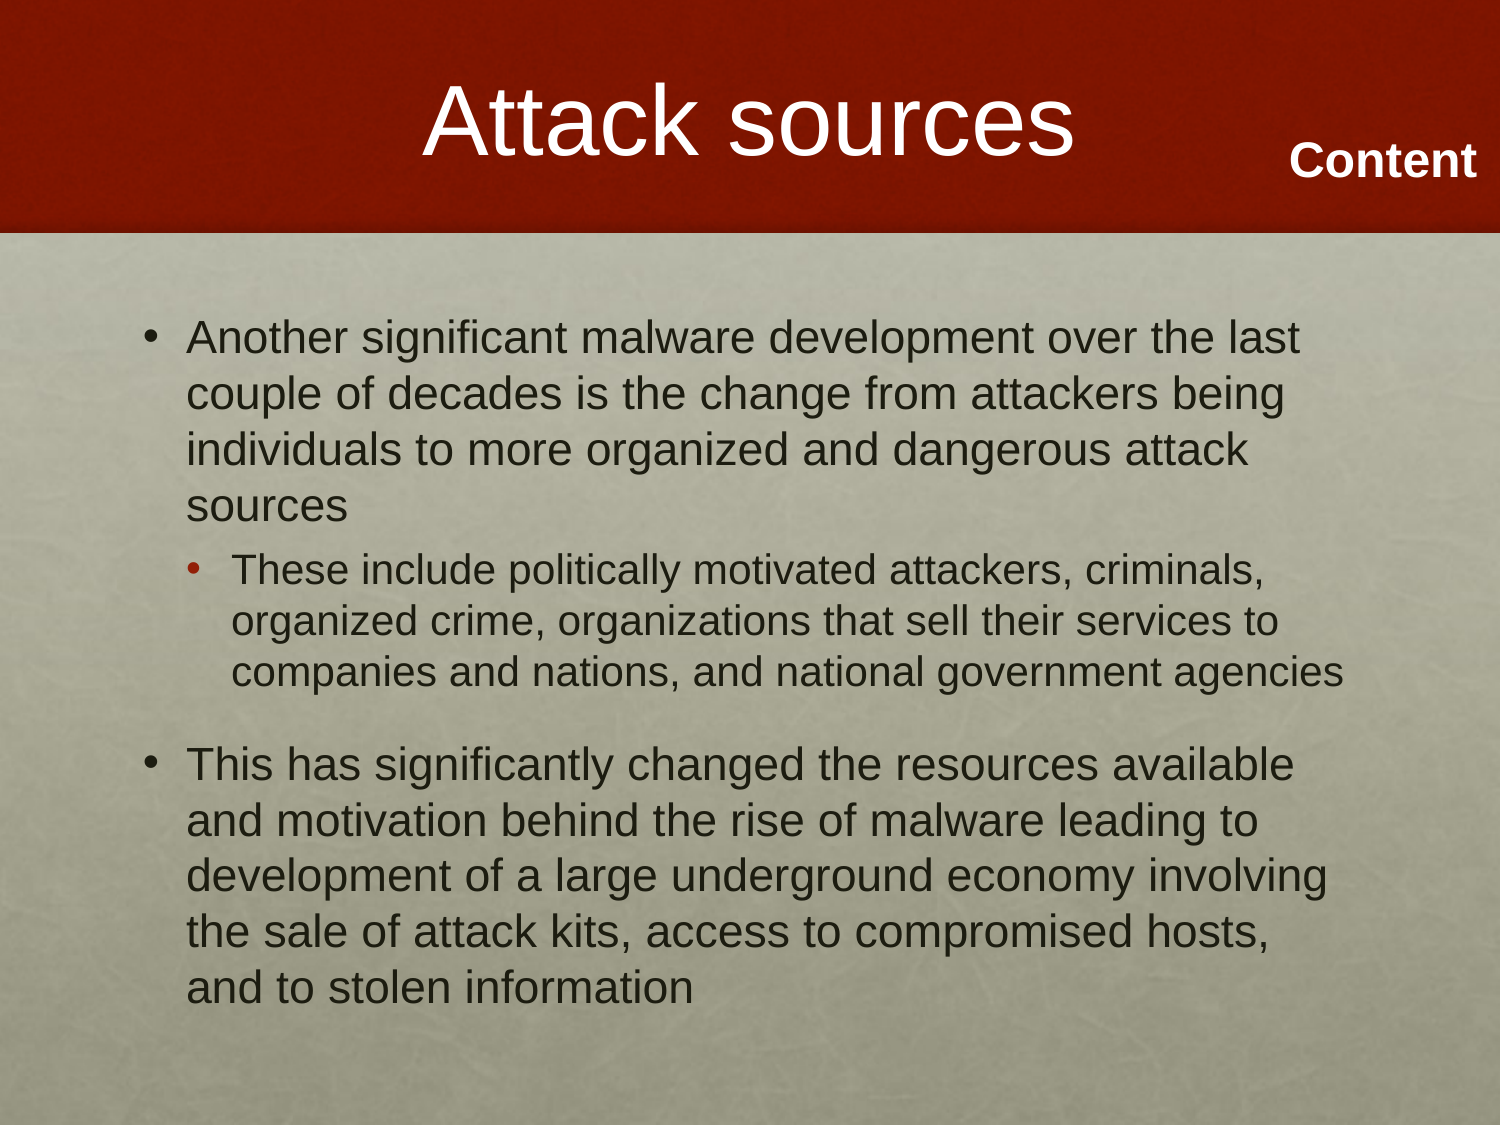

# Attack sources
Another significant malware development over the last couple of decades is the change from attackers being individuals to more organized and dangerous attack sources
These include politically motivated attackers, criminals, organized crime, organizations that sell their services to companies and nations, and national government agencies
This has significantly changed the resources available and motivation behind the rise of malware leading to development of a large underground economy involving the sale of attack kits, access to compromised hosts, and to stolen information